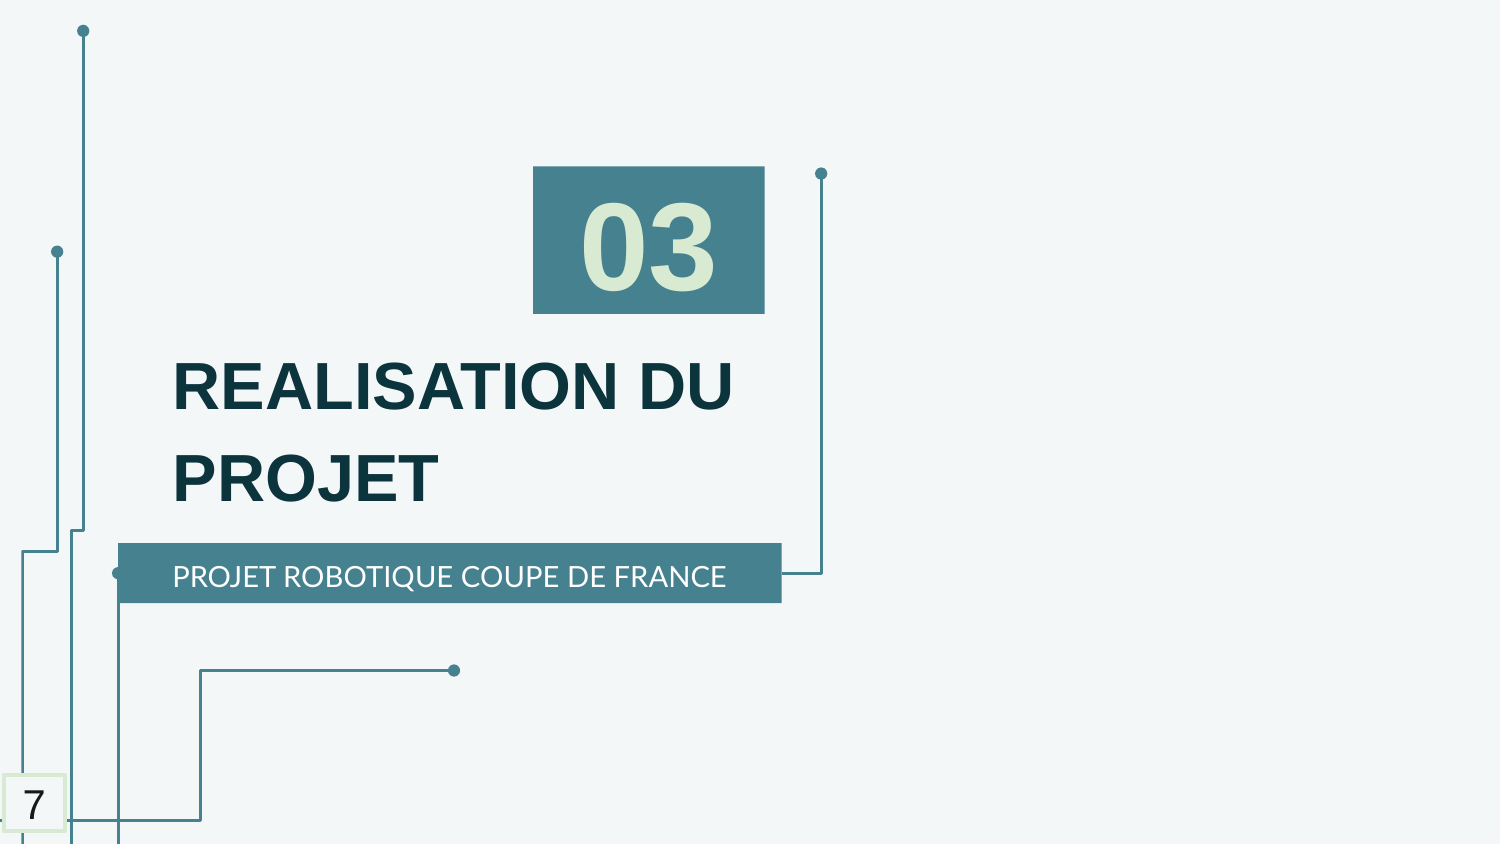

03
# REALISATION DU PROJET
PROJET ROBOTIQUE COUPE DE FRANCE
7